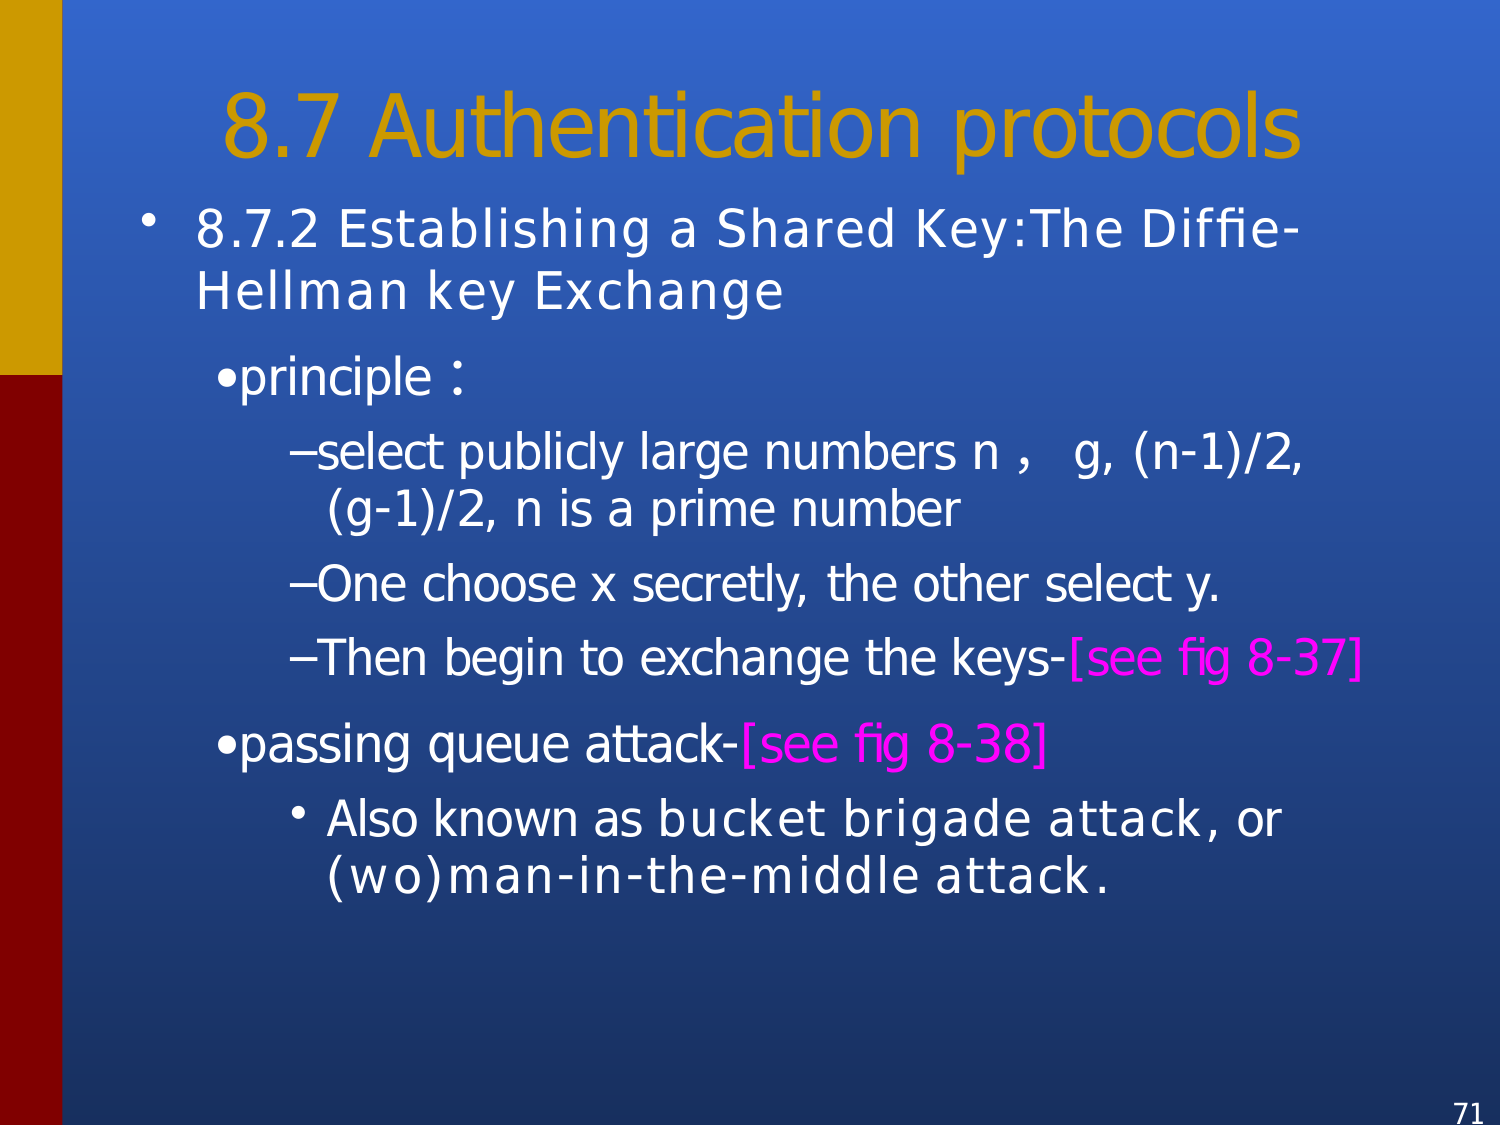

# 8.7 Authentication protocols
8.7.2 Establishing a Shared Key:The Diffie-Hellman key Exchange
•principle：
–select publicly large numbers n，g, (n-1)/2, (g-1)/2, n is a prime number
–One choose x secretly, the other select y.
–Then begin to exchange the keys-[see fig 8-37]
•passing queue attack-[see fig 8-38]
Also known as bucket brigade attack, or (wo)man-in-the-middle attack.
71